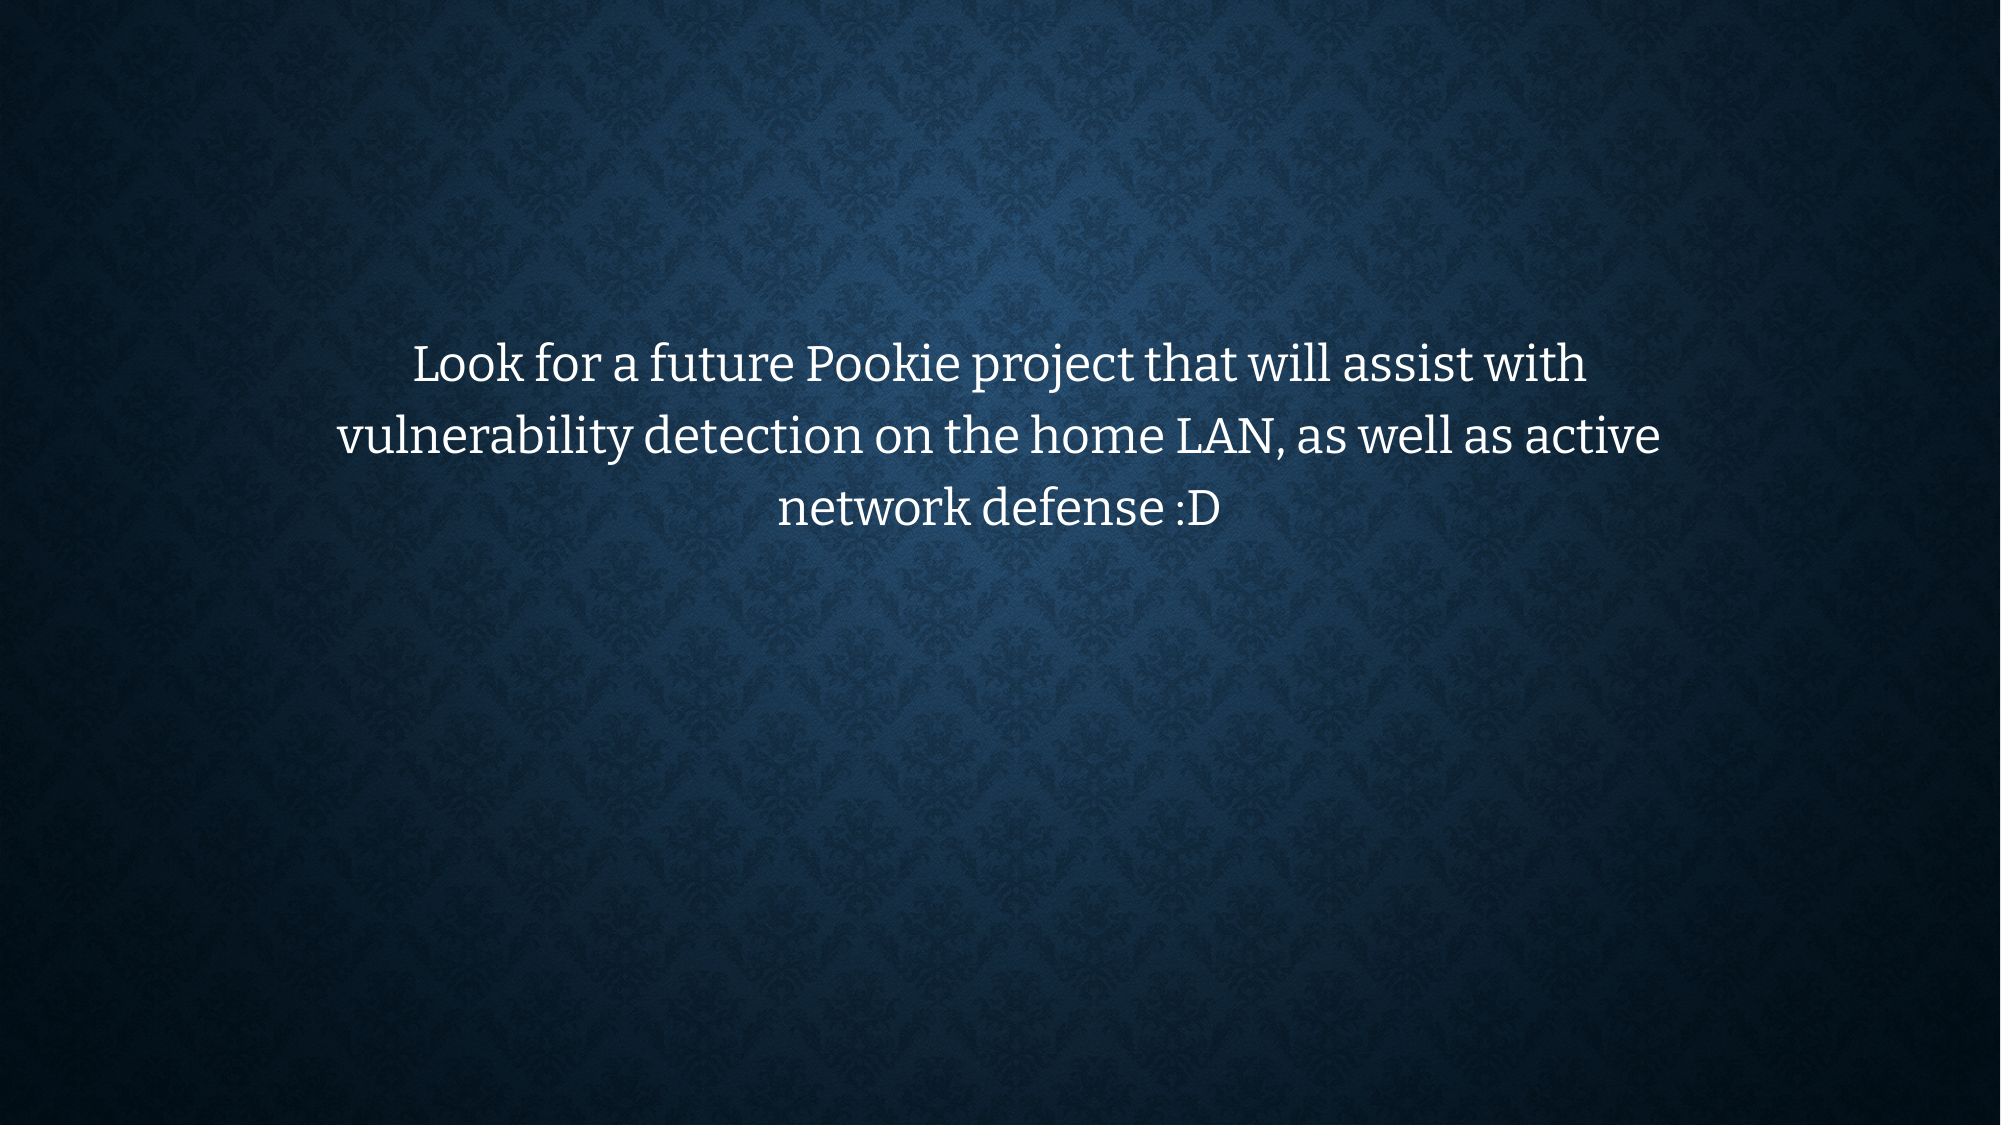

#
Look for a future Pookie project that will assist with vulnerability detection on the home LAN, as well as active network defense :D